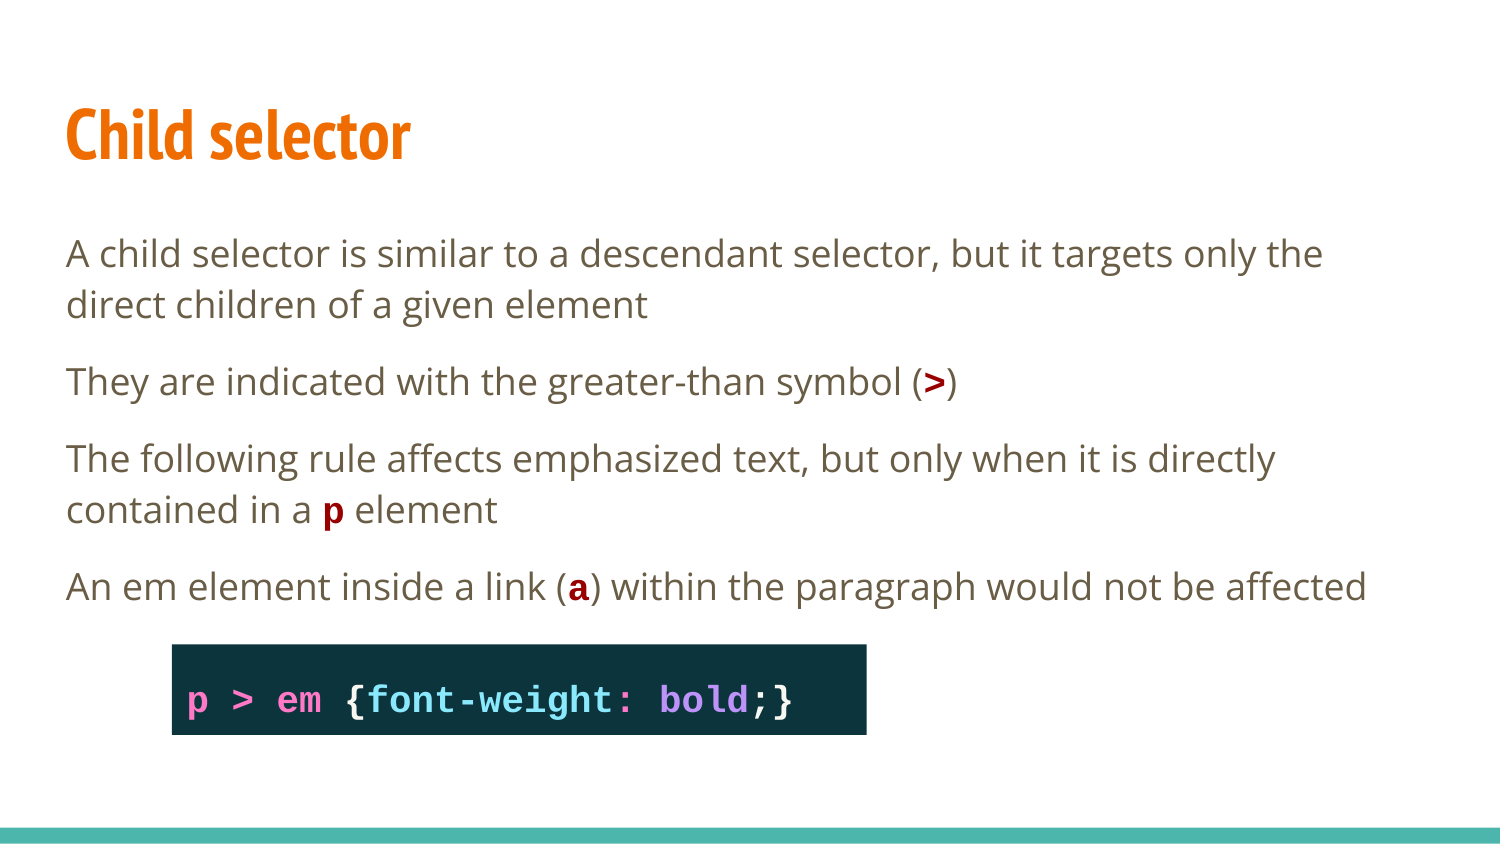

Child selector
A child selector is similar to a descendant selector, but it targets only the direct children of a given element
They are indicated with the greater-than symbol (>)
The following rule affects emphasized text, but only when it is directly contained in a p element
An em element inside a link (a) within the paragraph would not be affected

p > em {font-weight: bold;}